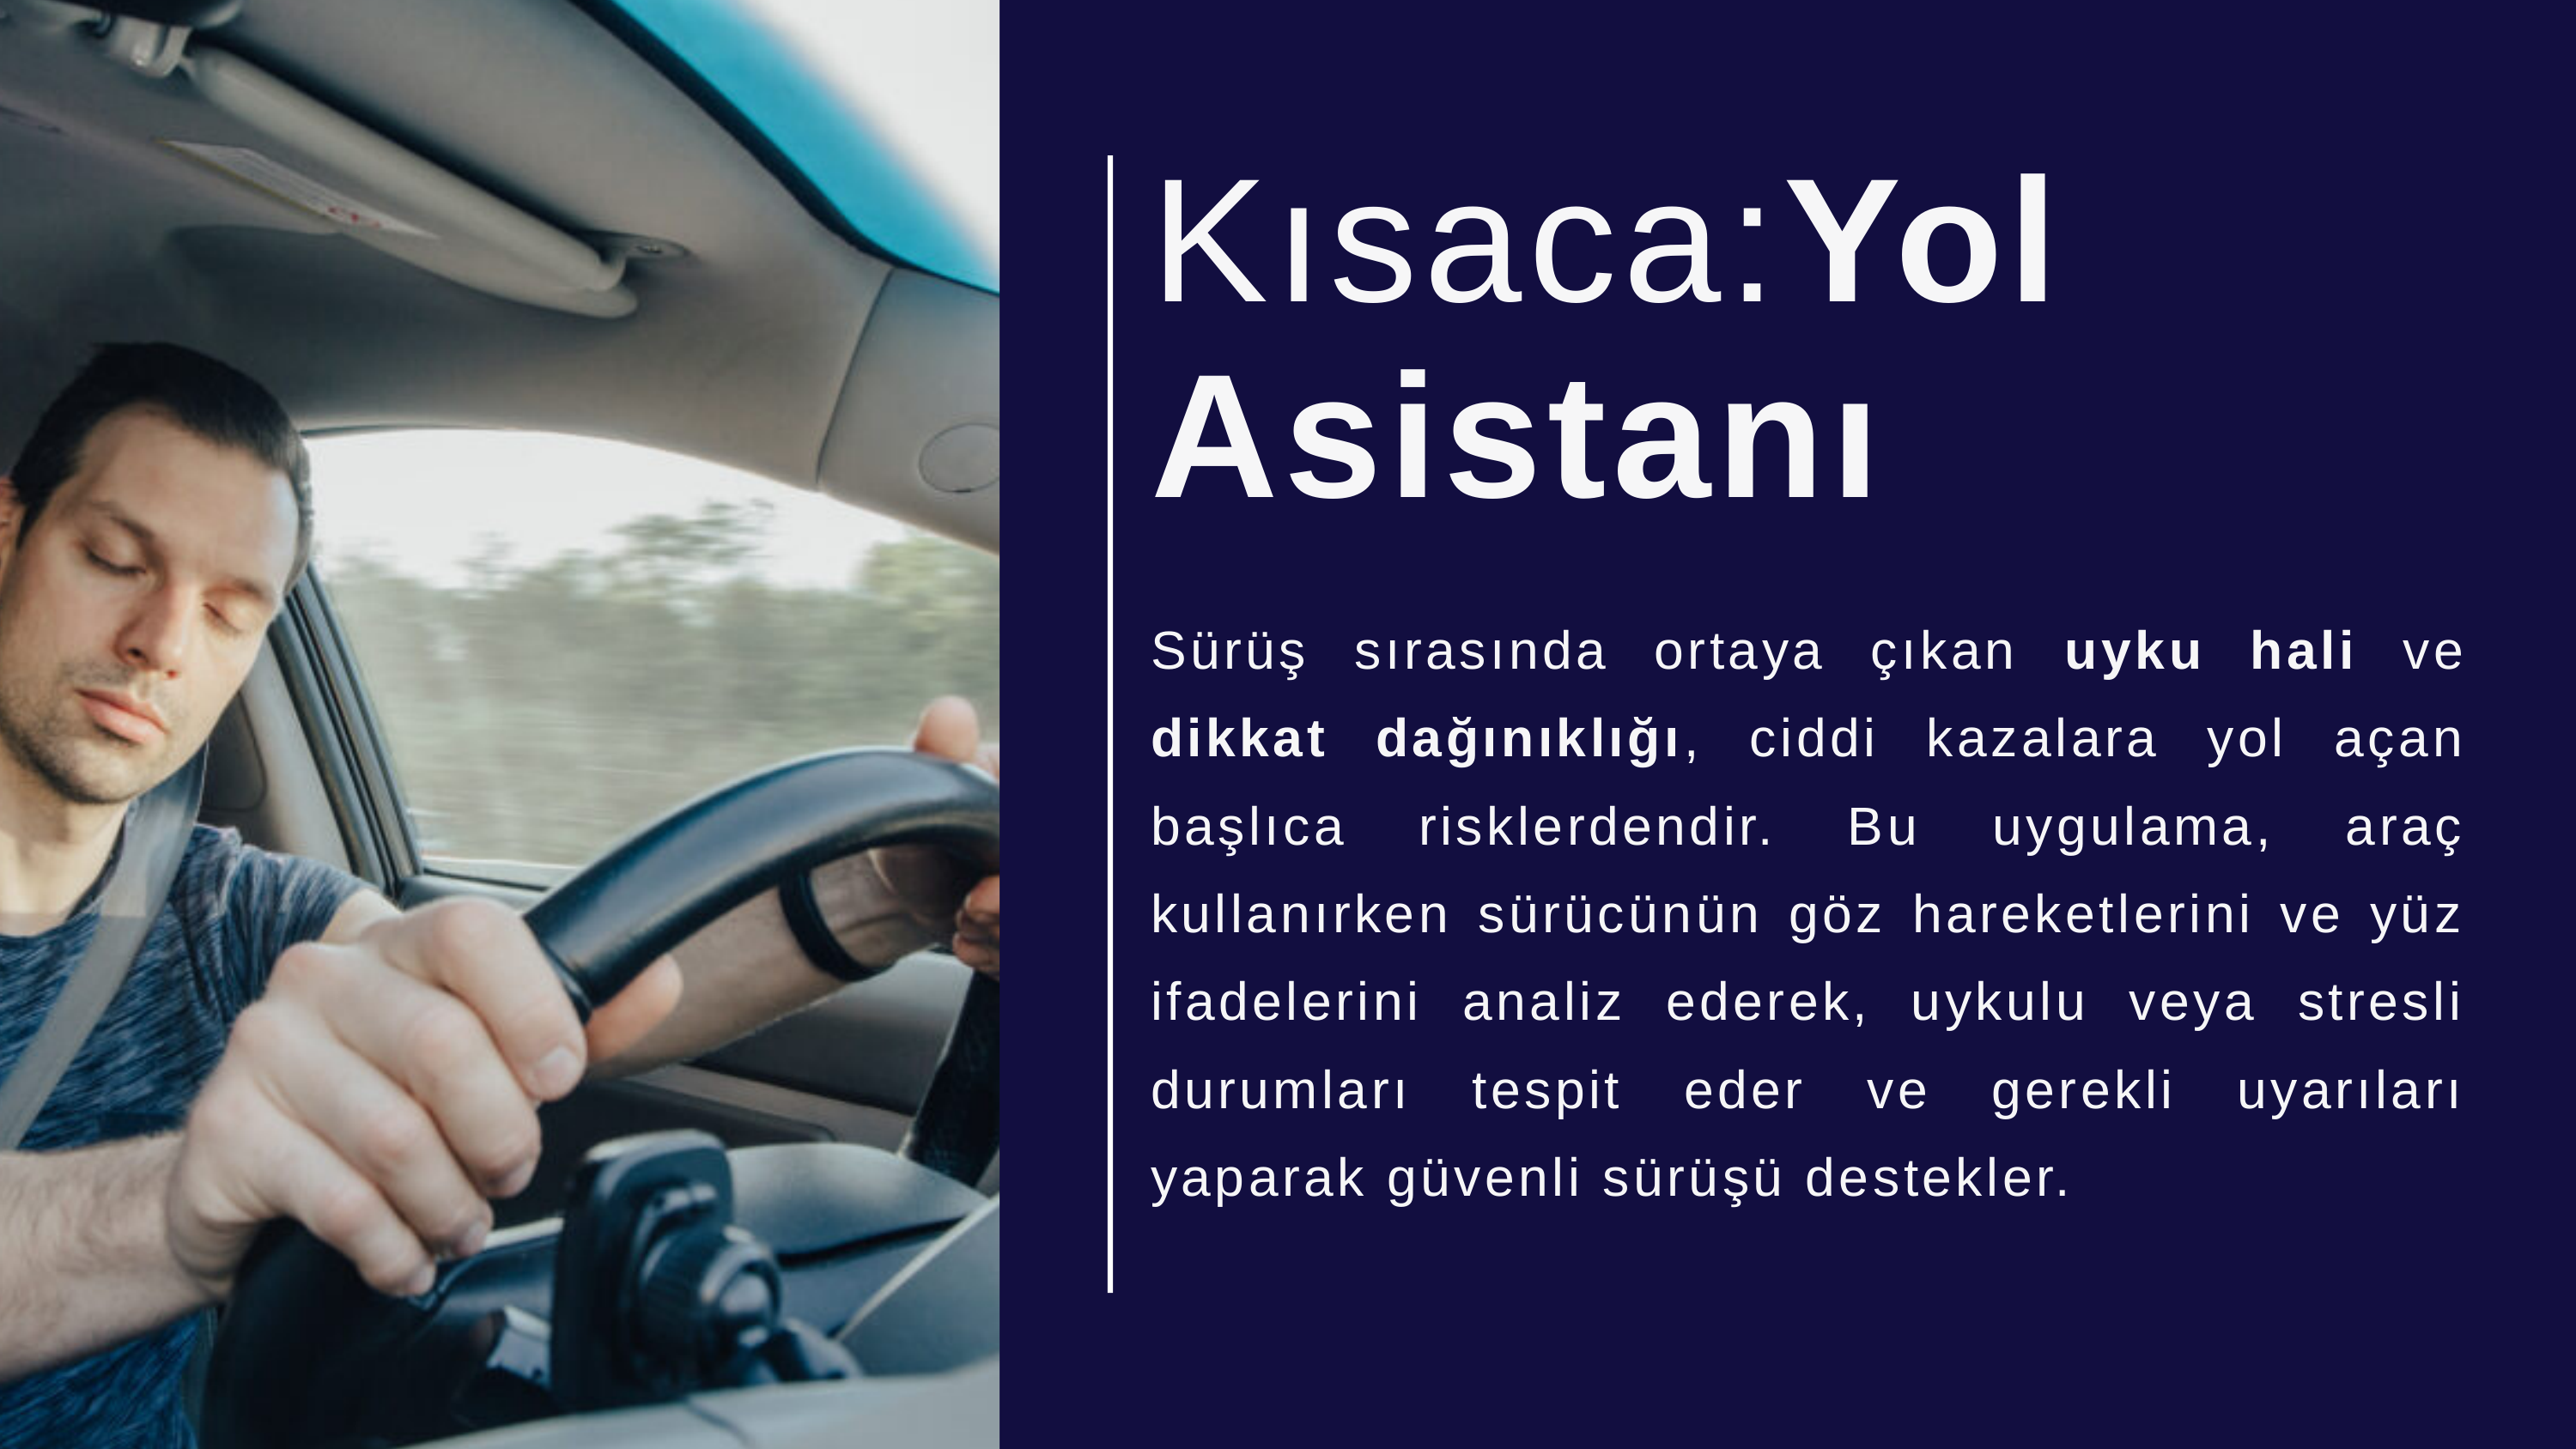

Kısaca:Yol Asistanı

Sürüş sırasında ortaya çıkan uyku hali ve dikkat dağınıklığı, ciddi kazalara yol açan başlıca risklerdendir. Bu uygulama, araç kullanırken sürücünün göz hareketlerini ve yüz ifadelerini analiz ederek, uykulu veya stresli durumları tespit eder ve gerekli uyarıları yaparak güvenli sürüşü destekler.